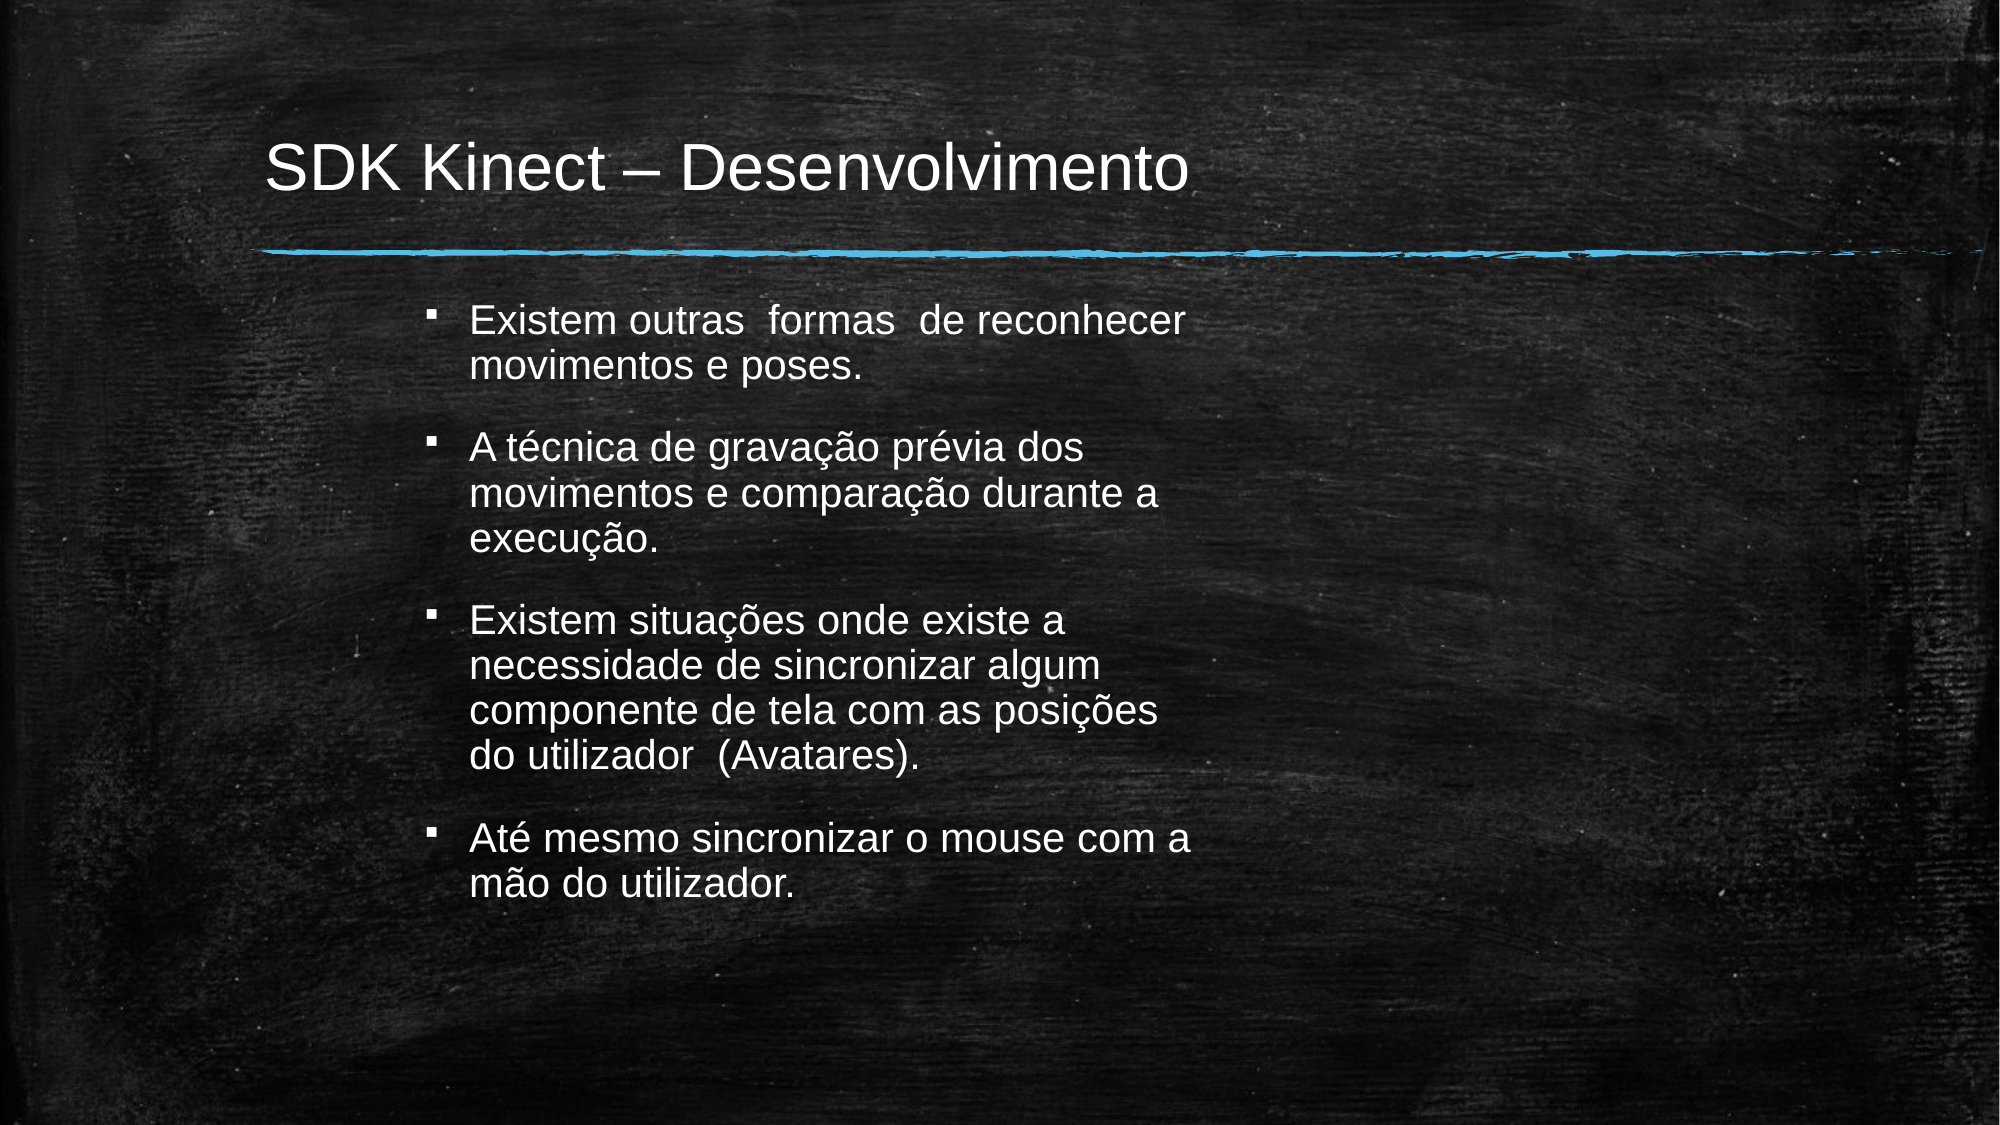

# SDK Kinect – Desenvolvimento
Existem outras  formas  de reconhecer movimentos e poses.
A técnica de gravação prévia dos movimentos e comparação durante a execução.
Existem situações onde existe a necessidade de sincronizar algum componente de tela com as posições do utilizador  (Avatares).
Até mesmo sincronizar o mouse com a mão do utilizador.